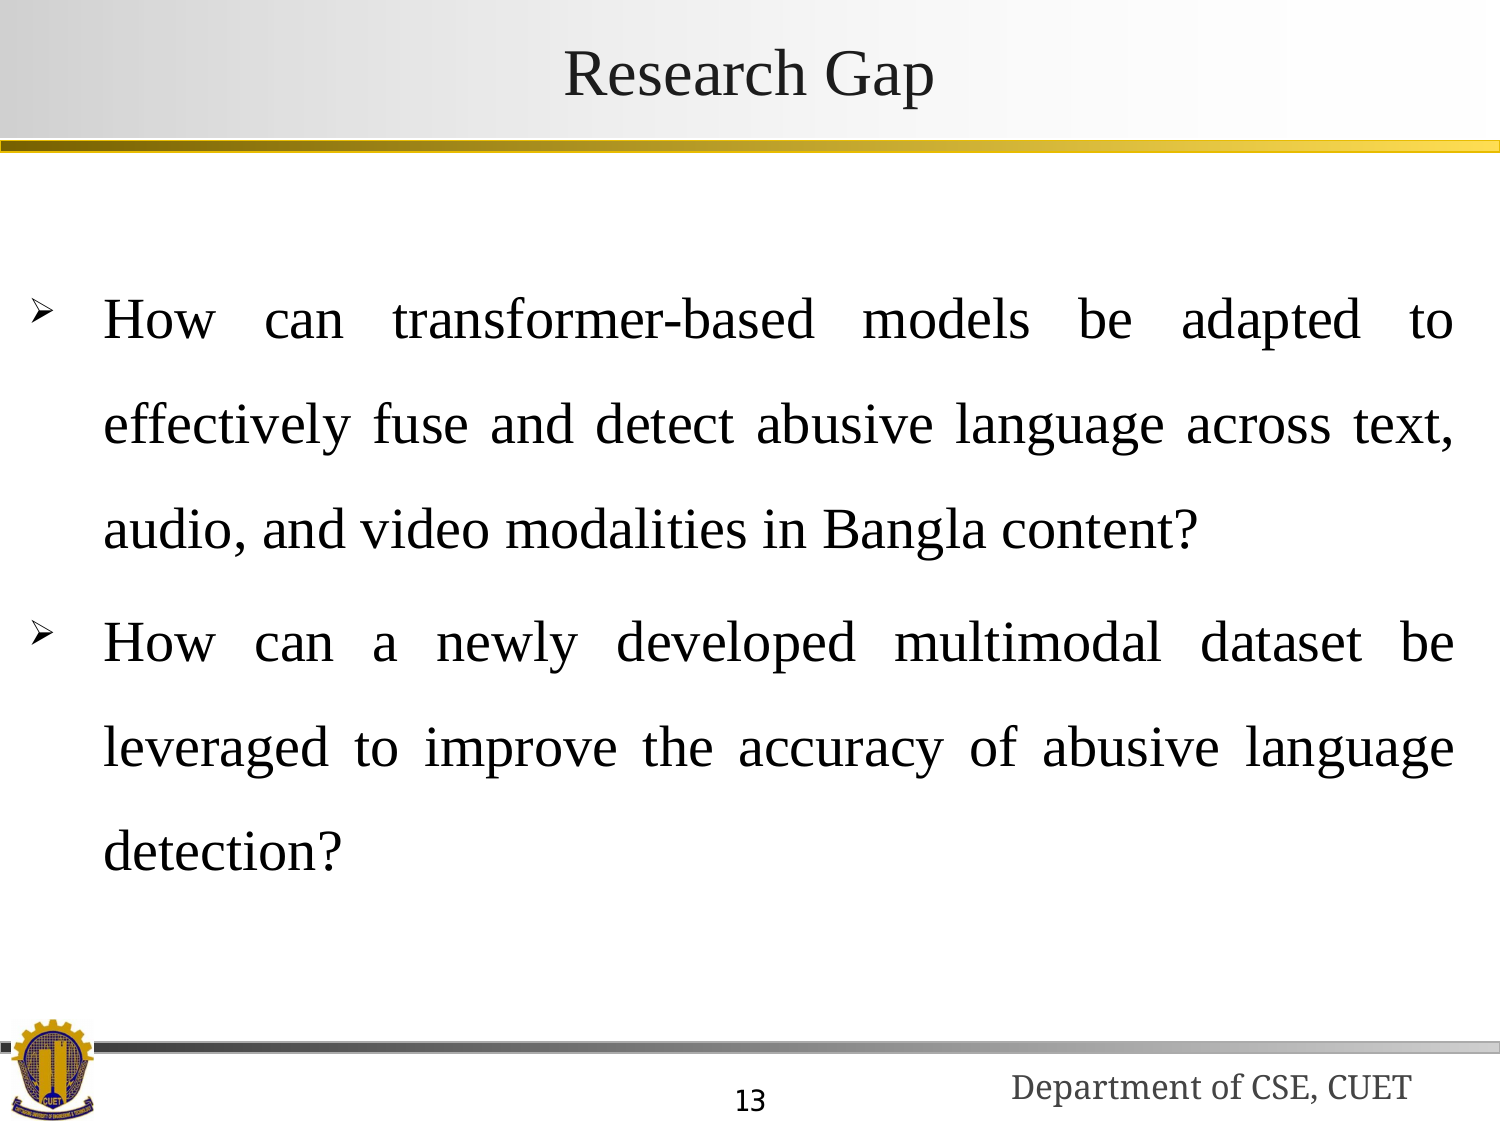

# Research Gap
How can transformer-based models be adapted to effectively fuse and detect abusive language across text, audio, and video modalities in Bangla content?
How can a newly developed multimodal dataset be leveraged to improve the accuracy of abusive language detection?